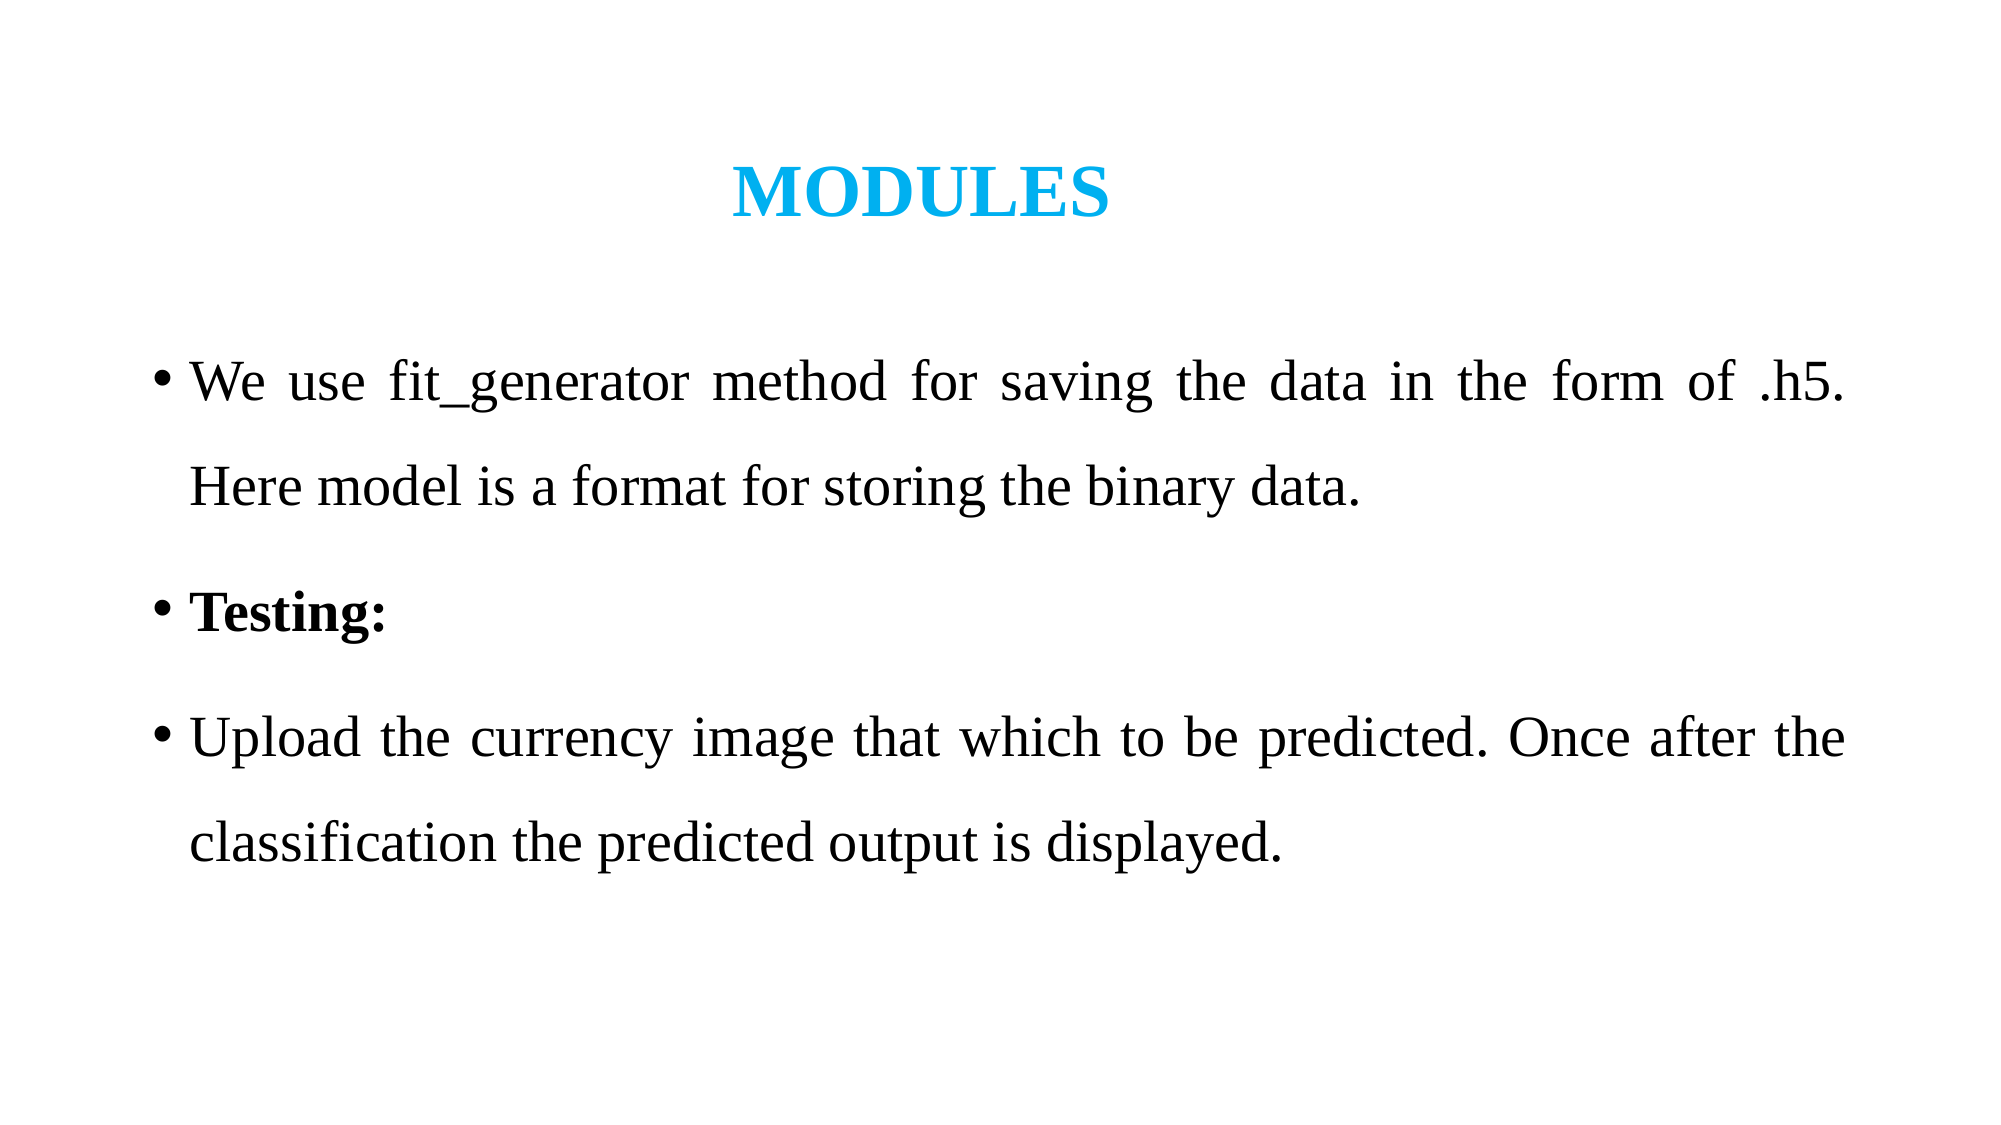

# MODULES
We use fit_generator method for saving the data in the form of .h5. Here model is a format for storing the binary data.
Testing:
Upload the currency image that which to be predicted. Once after the classification the predicted output is displayed.